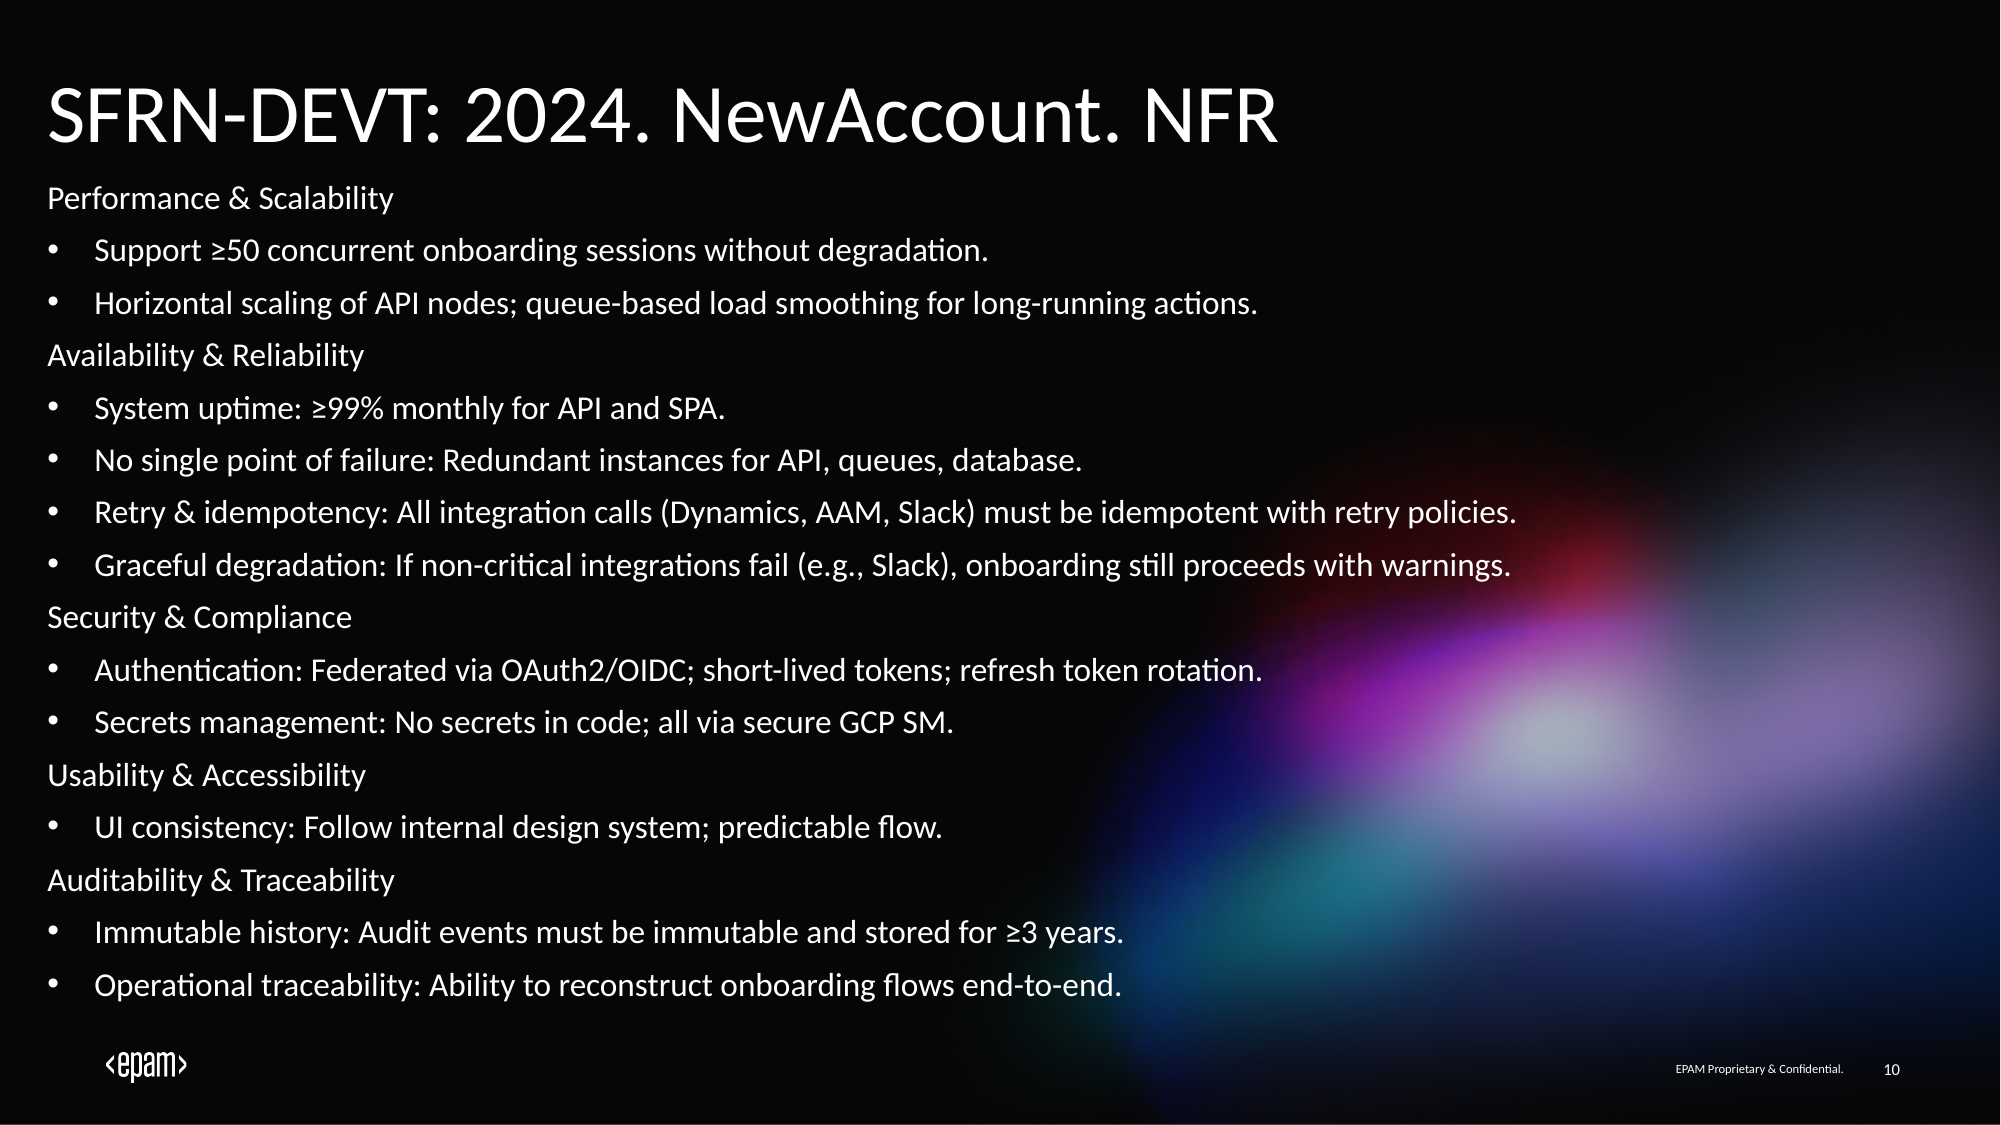

# SFRN-DEVT: 2024. NewAccount. NFR

Performance & Scalability
Support ≥50 concurrent onboarding sessions without degradation.
Horizontal scaling of API nodes; queue-based load smoothing for long-running actions.
Availability & Reliability
System uptime: ≥99% monthly for API and SPA.
No single point of failure: Redundant instances for API, queues, database.
Retry & idempotency: All integration calls (Dynamics, AAM, Slack) must be idempotent with retry policies.
Graceful degradation: If non-critical integrations fail (e.g., Slack), onboarding still proceeds with warnings.
Security & Compliance
Authentication: Federated via OAuth2/OIDC; short-lived tokens; refresh token rotation.
Secrets management: No secrets in code; all via secure GCP SM.
Usability & Accessibility
UI consistency: Follow internal design system; predictable flow.
Auditability & Traceability
Immutable history: Audit events must be immutable and stored for ≥3 years.
Operational traceability: Ability to reconstruct onboarding flows end-to-end.